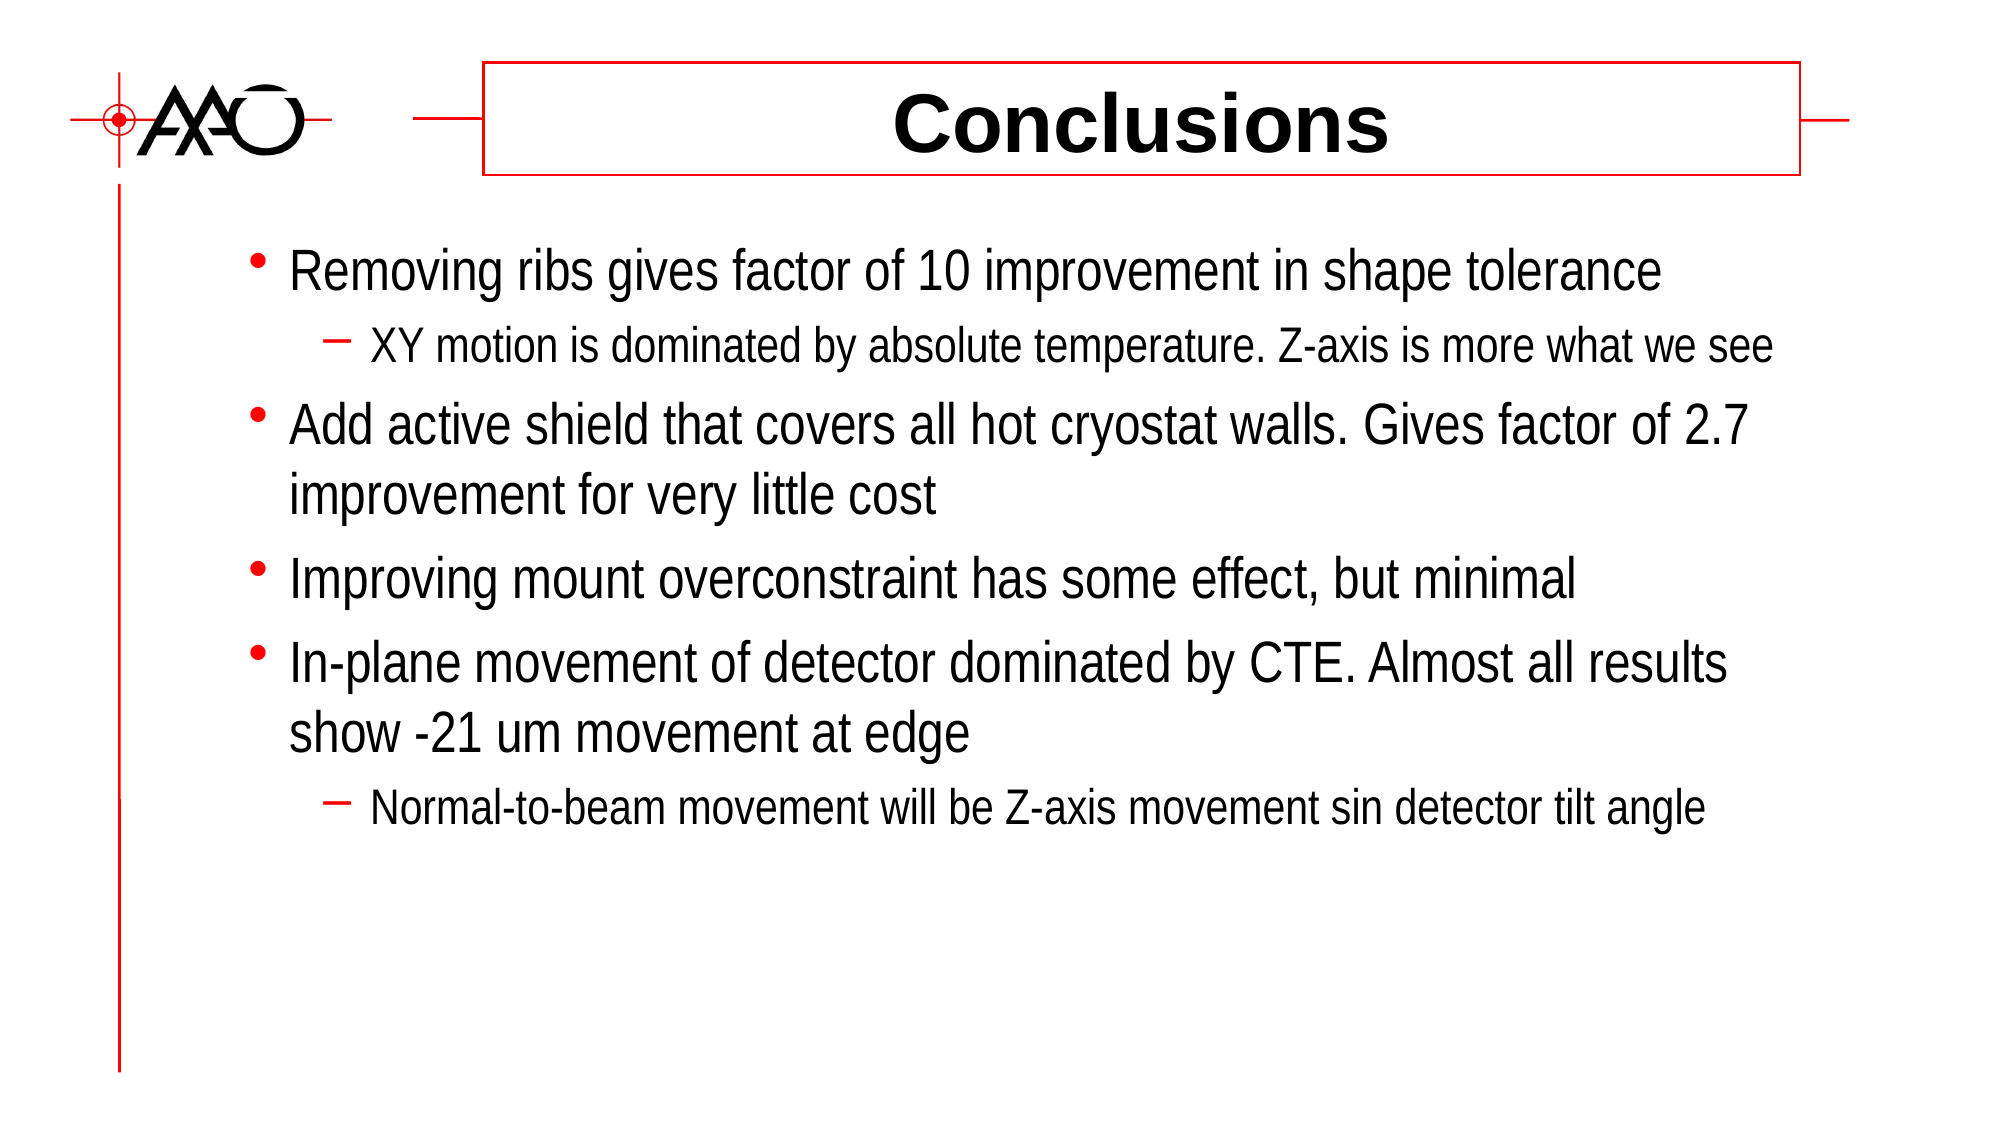

# Conclusions
Removing ribs gives factor of 10 improvement in shape tolerance
XY motion is dominated by absolute temperature. Z-axis is more what we see
Add active shield that covers all hot cryostat walls. Gives factor of 2.7 improvement for very little cost
Improving mount overconstraint has some effect, but minimal
In-plane movement of detector dominated by CTE. Almost all results show -21 um movement at edge
Normal-to-beam movement will be Z-axis movement sin detector tilt angle